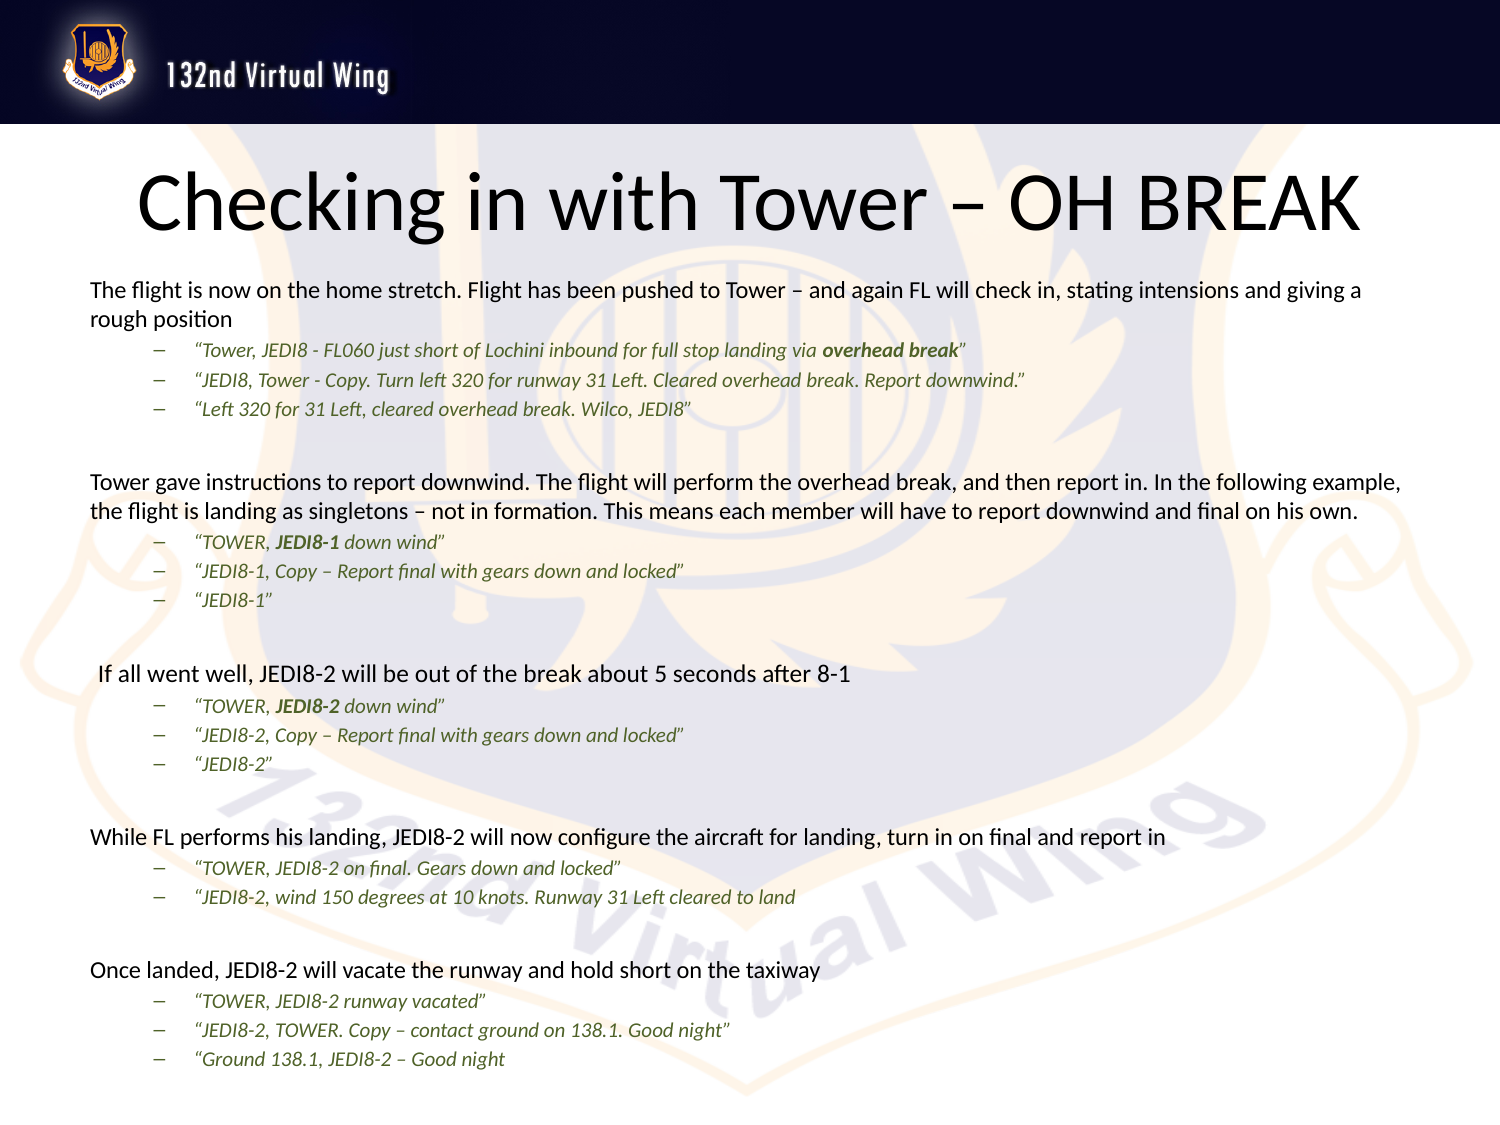

# Checking in with Tower – OH BREAK
The flight is now on the home stretch. Flight has been pushed to Tower – and again FL will check in, stating intensions and giving a rough position
“Tower, JEDI8 - FL060 just short of Lochini inbound for full stop landing via overhead break”
“JEDI8, Tower - Copy. Turn left 320 for runway 31 Left. Cleared overhead break. Report downwind.”
“Left 320 for 31 Left, cleared overhead break. Wilco, JEDI8”

Tower gave instructions to report downwind. The flight will perform the overhead break, and then report in. In the following example, the flight is landing as singletons – not in formation. This means each member will have to report downwind and final on his own.
“TOWER, JEDI8-1 down wind”
“JEDI8-1, Copy – Report final with gears down and locked”
“JEDI8-1”

If all went well, JEDI8-2 will be out of the break about 5 seconds after 8-1
“TOWER, JEDI8-2 down wind”
“JEDI8-2, Copy – Report final with gears down and locked”
“JEDI8-2”

While FL performs his landing, JEDI8-2 will now configure the aircraft for landing, turn in on final and report in
“TOWER, JEDI8-2 on final. Gears down and locked”
“JEDI8-2, wind 150 degrees at 10 knots. Runway 31 Left cleared to land

Once landed, JEDI8-2 will vacate the runway and hold short on the taxiway
“TOWER, JEDI8-2 runway vacated”
“JEDI8-2, TOWER. Copy – contact ground on 138.1. Good night”
“Ground 138.1, JEDI8-2 – Good night